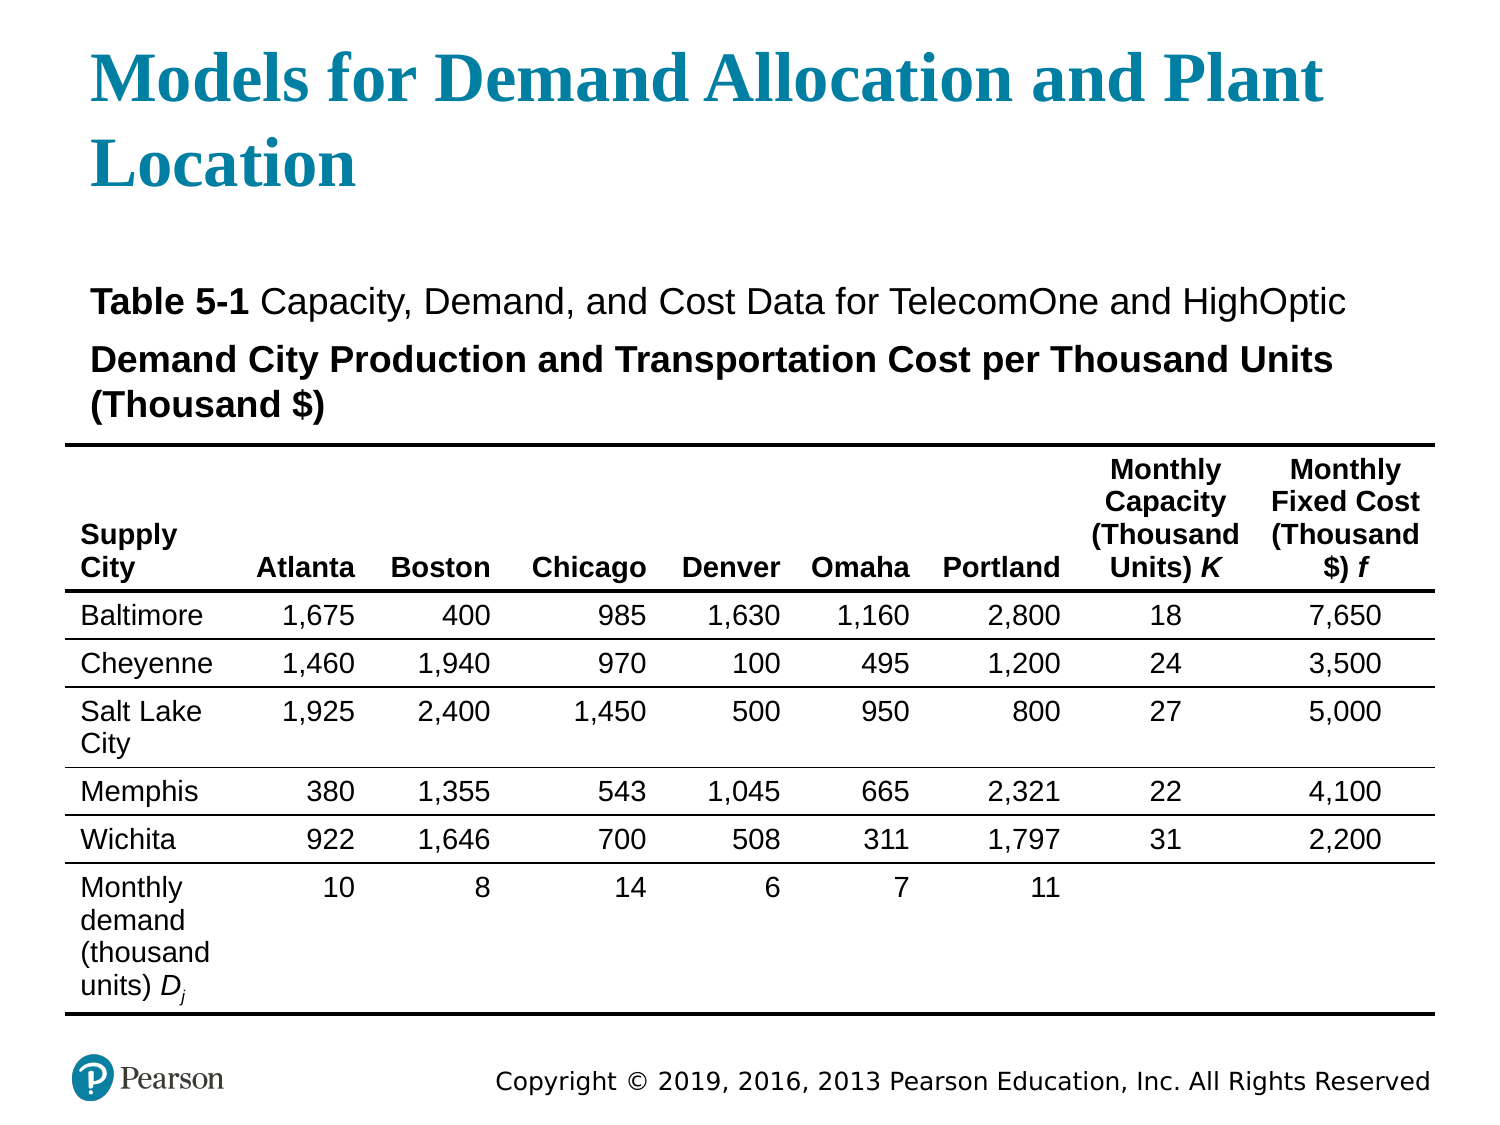

# Models for Demand Allocation and Plant Location
Table 5-1 Capacity, Demand, and Cost Data for TelecomOne and HighOptic
Demand City Production and Transportation Cost per Thousand Units (Thousand $)
| Supply City | Atlanta | Boston | Chicago | Denver | Omaha | Portland | Monthly Capacity (Thousand Units) K | Monthly Fixed Cost (Thousand $) f |
| --- | --- | --- | --- | --- | --- | --- | --- | --- |
| Baltimore | 1,675 | 400 | 985 | 1,630 | 1,160 | 2,800 | 18 | 7,650 |
| Cheyenne | 1,460 | 1,940 | 970 | 100 | 495 | 1,200 | 24 | 3,500 |
| Salt Lake City | 1,925 | 2,400 | 1,450 | 500 | 950 | 800 | 27 | 5,000 |
| Memphis | 380 | 1,355 | 543 | 1,045 | 665 | 2,321 | 22 | 4,100 |
| Wichita | 922 | 1,646 | 700 | 508 | 311 | 1,797 | 31 | 2,200 |
| Monthly demand (thousand units) Dj | 10 | 8 | 14 | 6 | 7 | 11 | Blank | Blank |